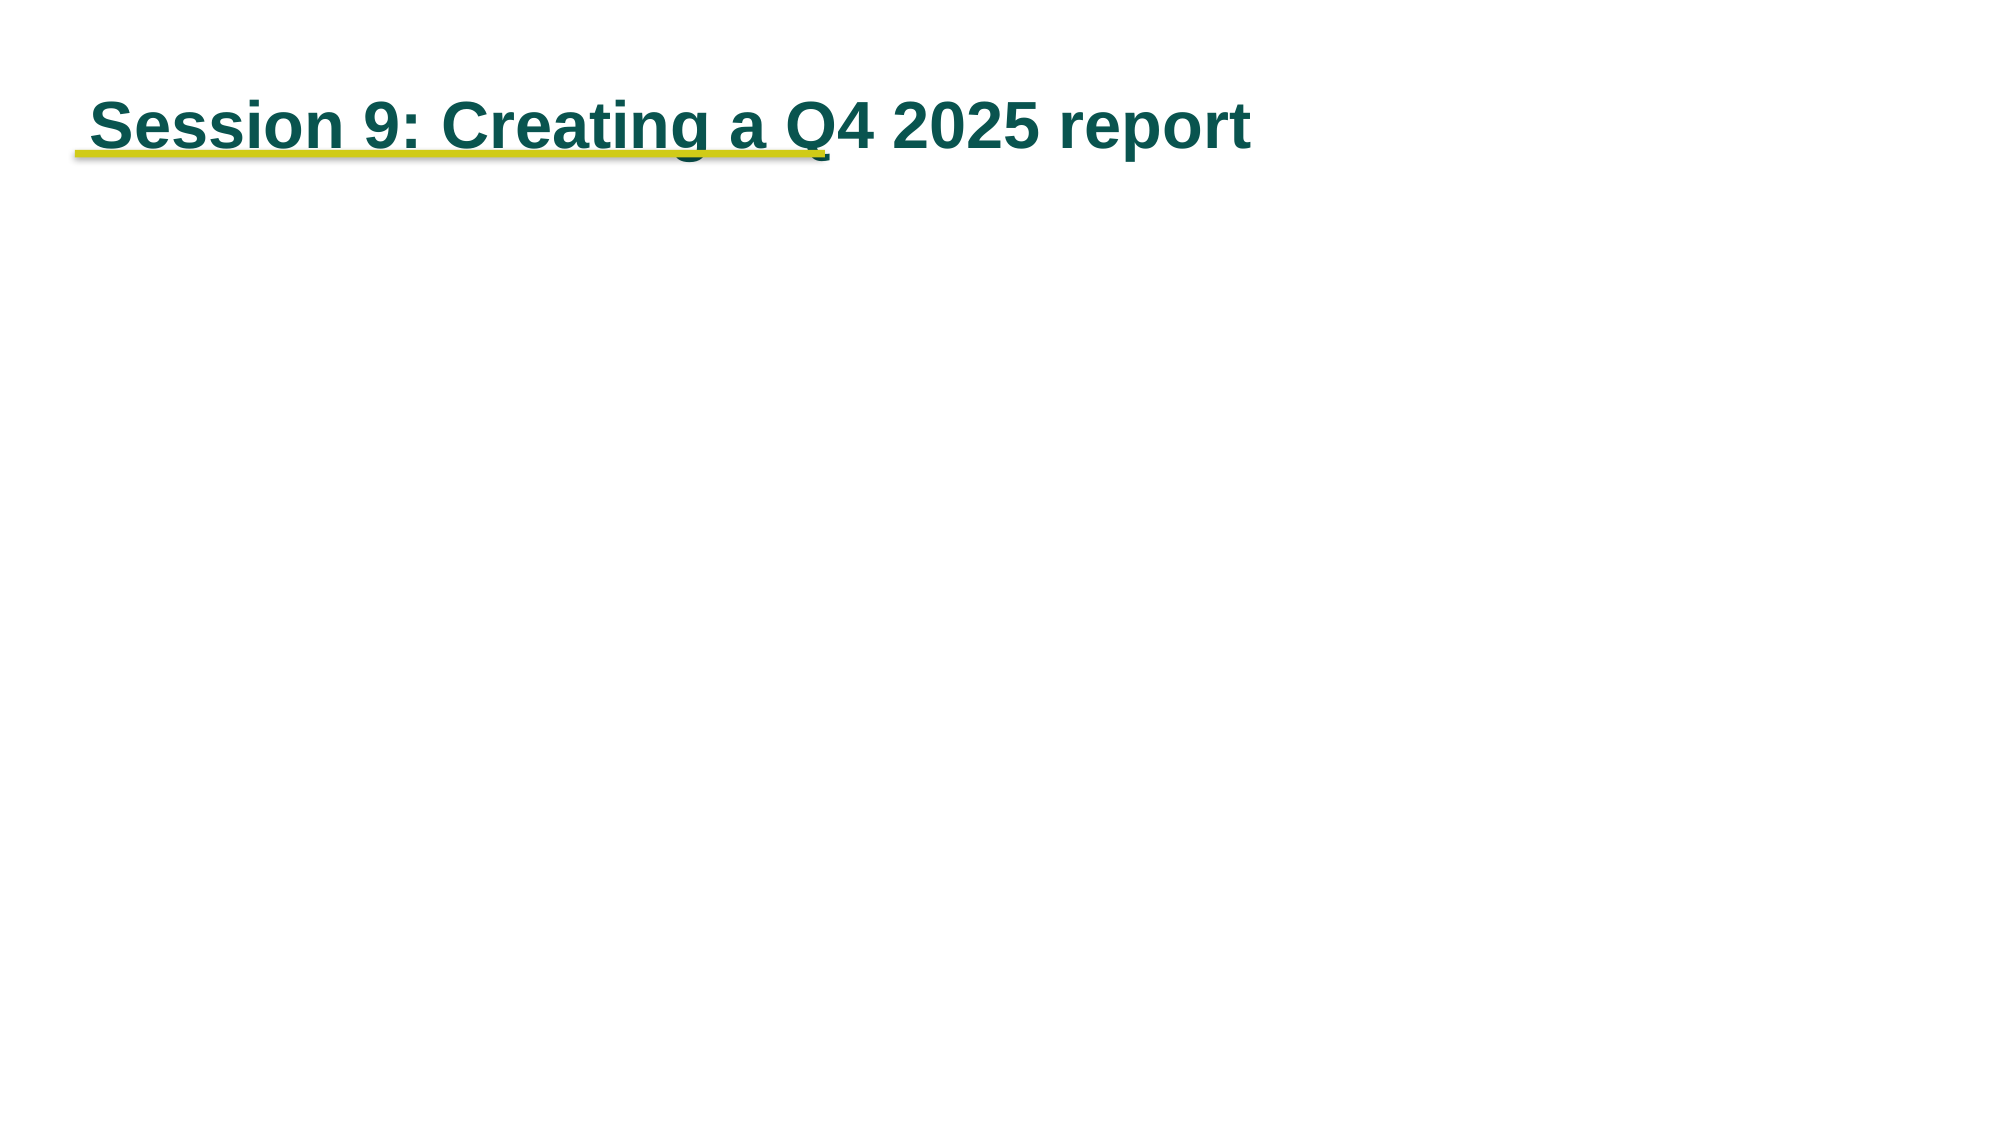

Session 9: Creating a Q4 2025 report